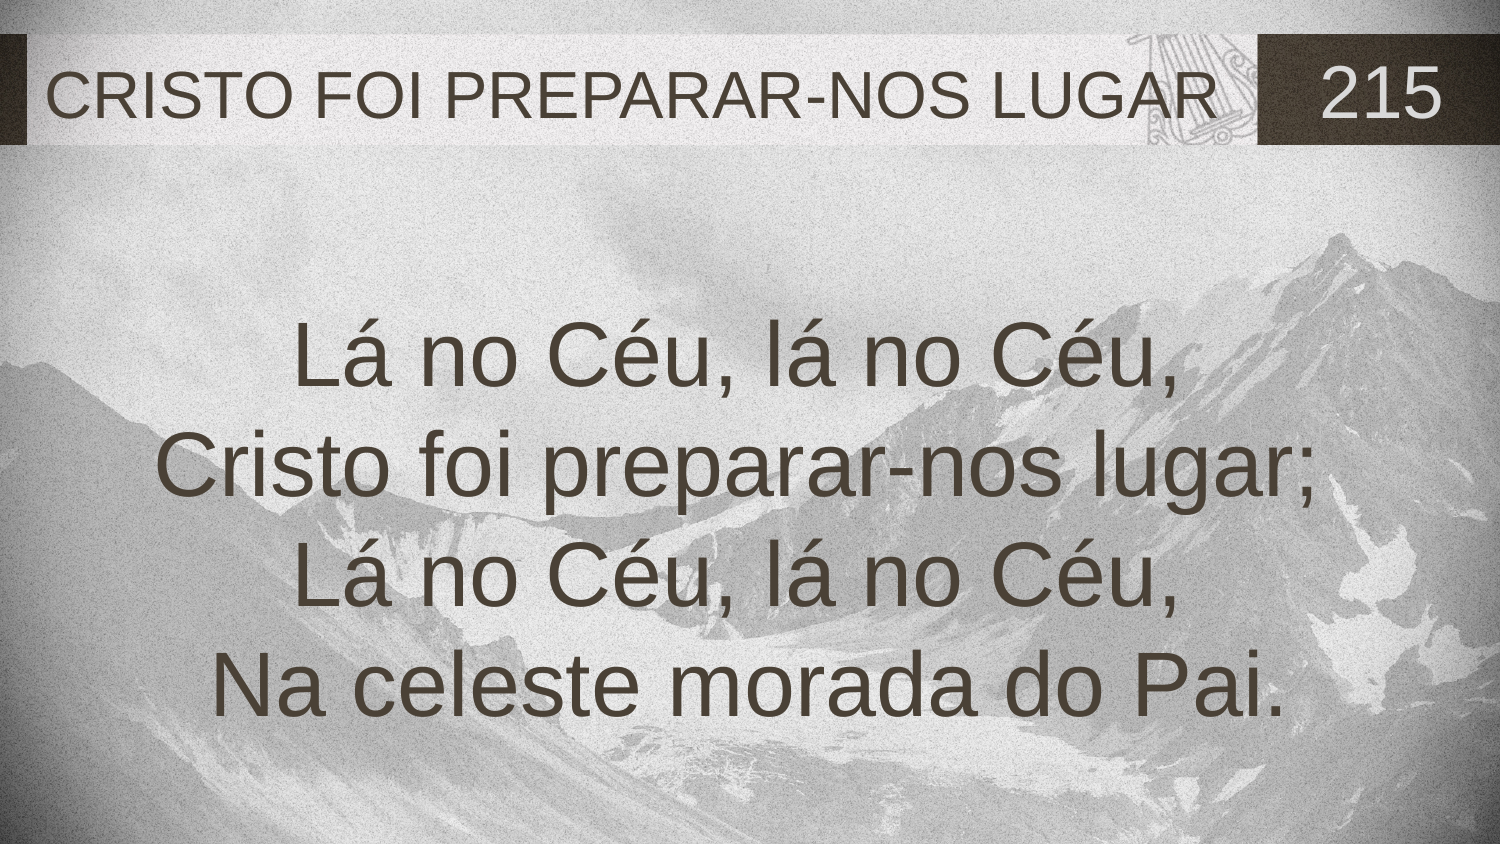

# CRISTO FOI PREPARAR-NOS LUGAR
215
Lá no Céu, lá no Céu,
Cristo foi preparar-nos lugar;
Lá no Céu, lá no Céu,
Na celeste morada do Pai.